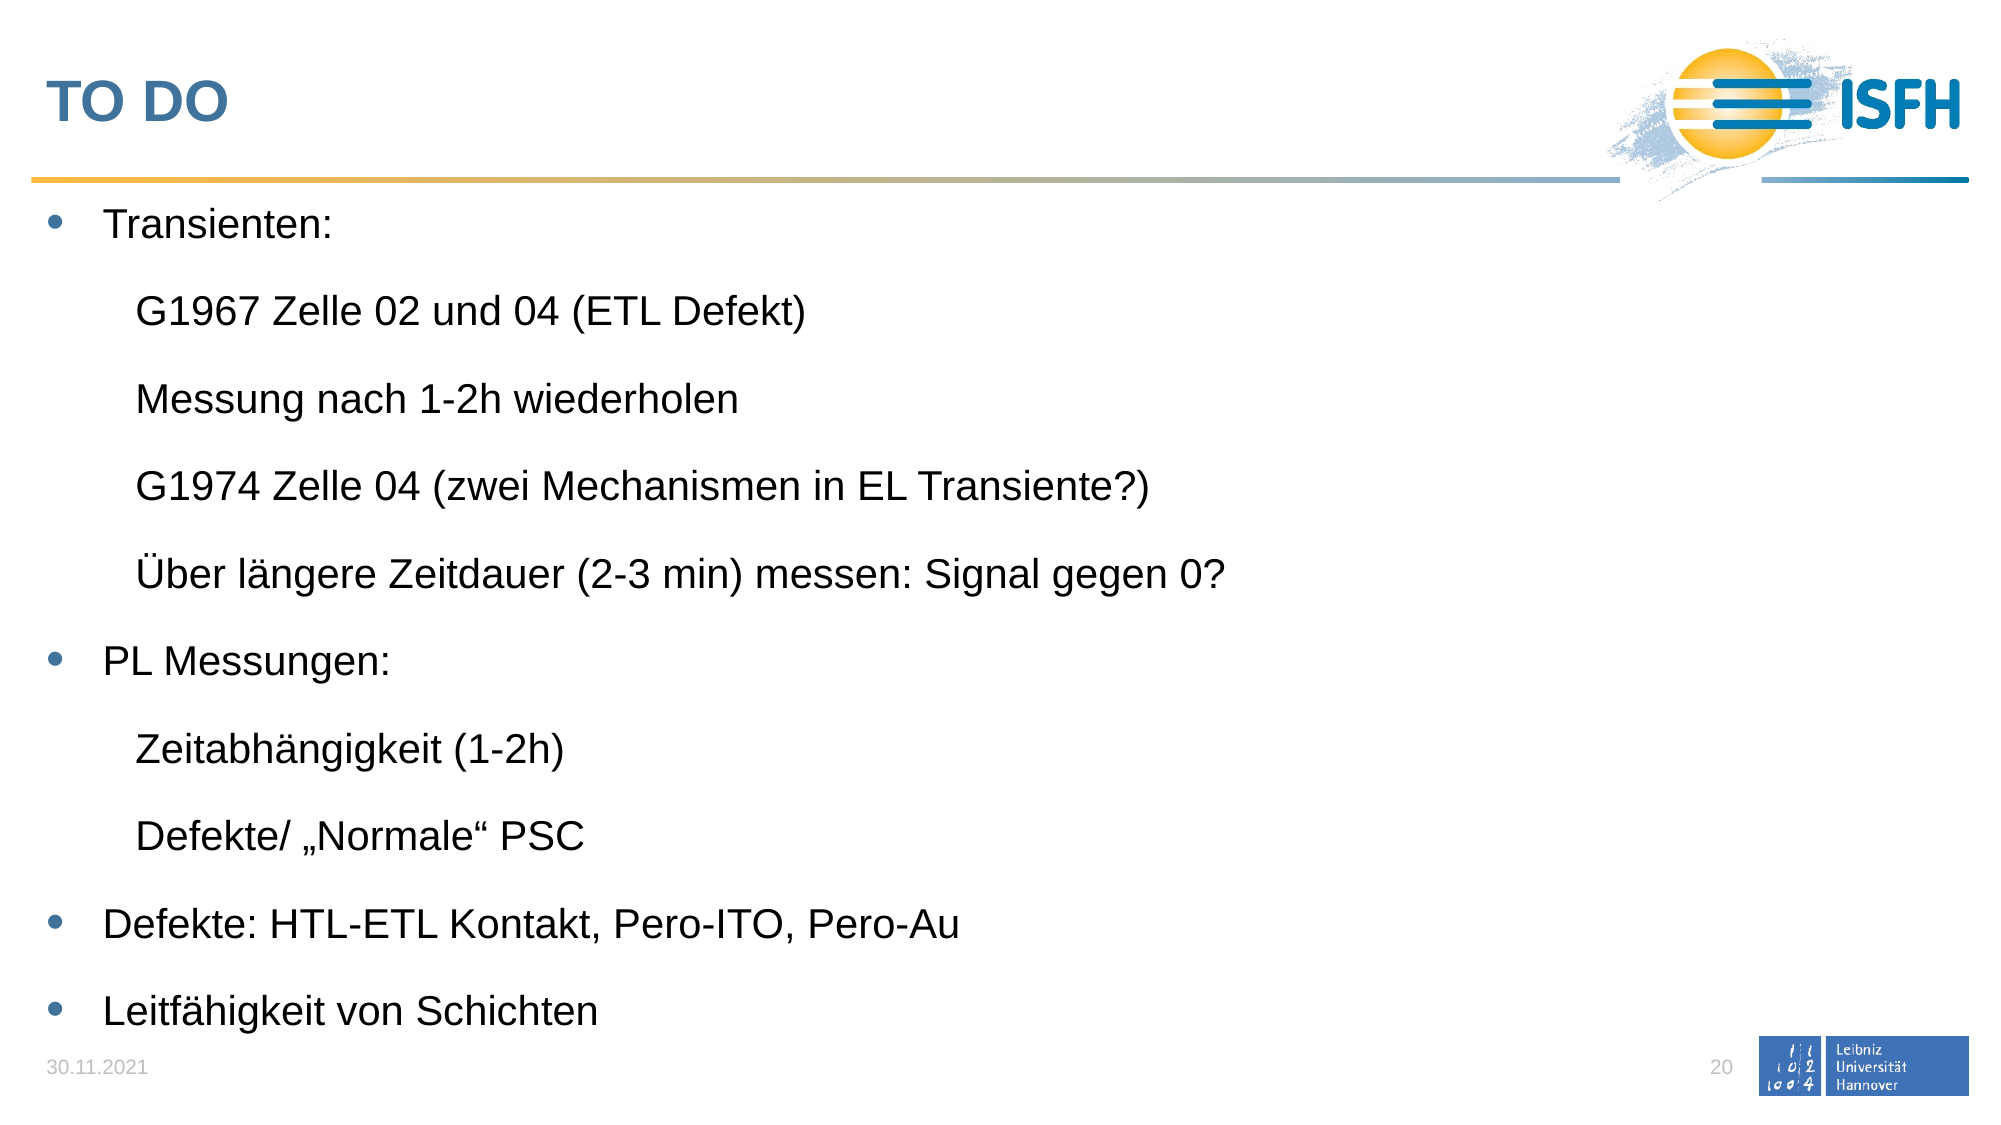

# TO DO
Transienten:
G1967 Zelle 02 und 04 (ETL Defekt)
Messung nach 1-2h wiederholen
G1974 Zelle 04 (zwei Mechanismen in EL Transiente?)
Über längere Zeitdauer (2-3 min) messen: Signal gegen 0?
PL Messungen:
Zeitabhängigkeit (1-2h)
Defekte/ „Normale“ PSC
Defekte: HTL-ETL Kontakt, Pero-ITO, Pero-Au
Leitfähigkeit von Schichten

30.11.2021

20